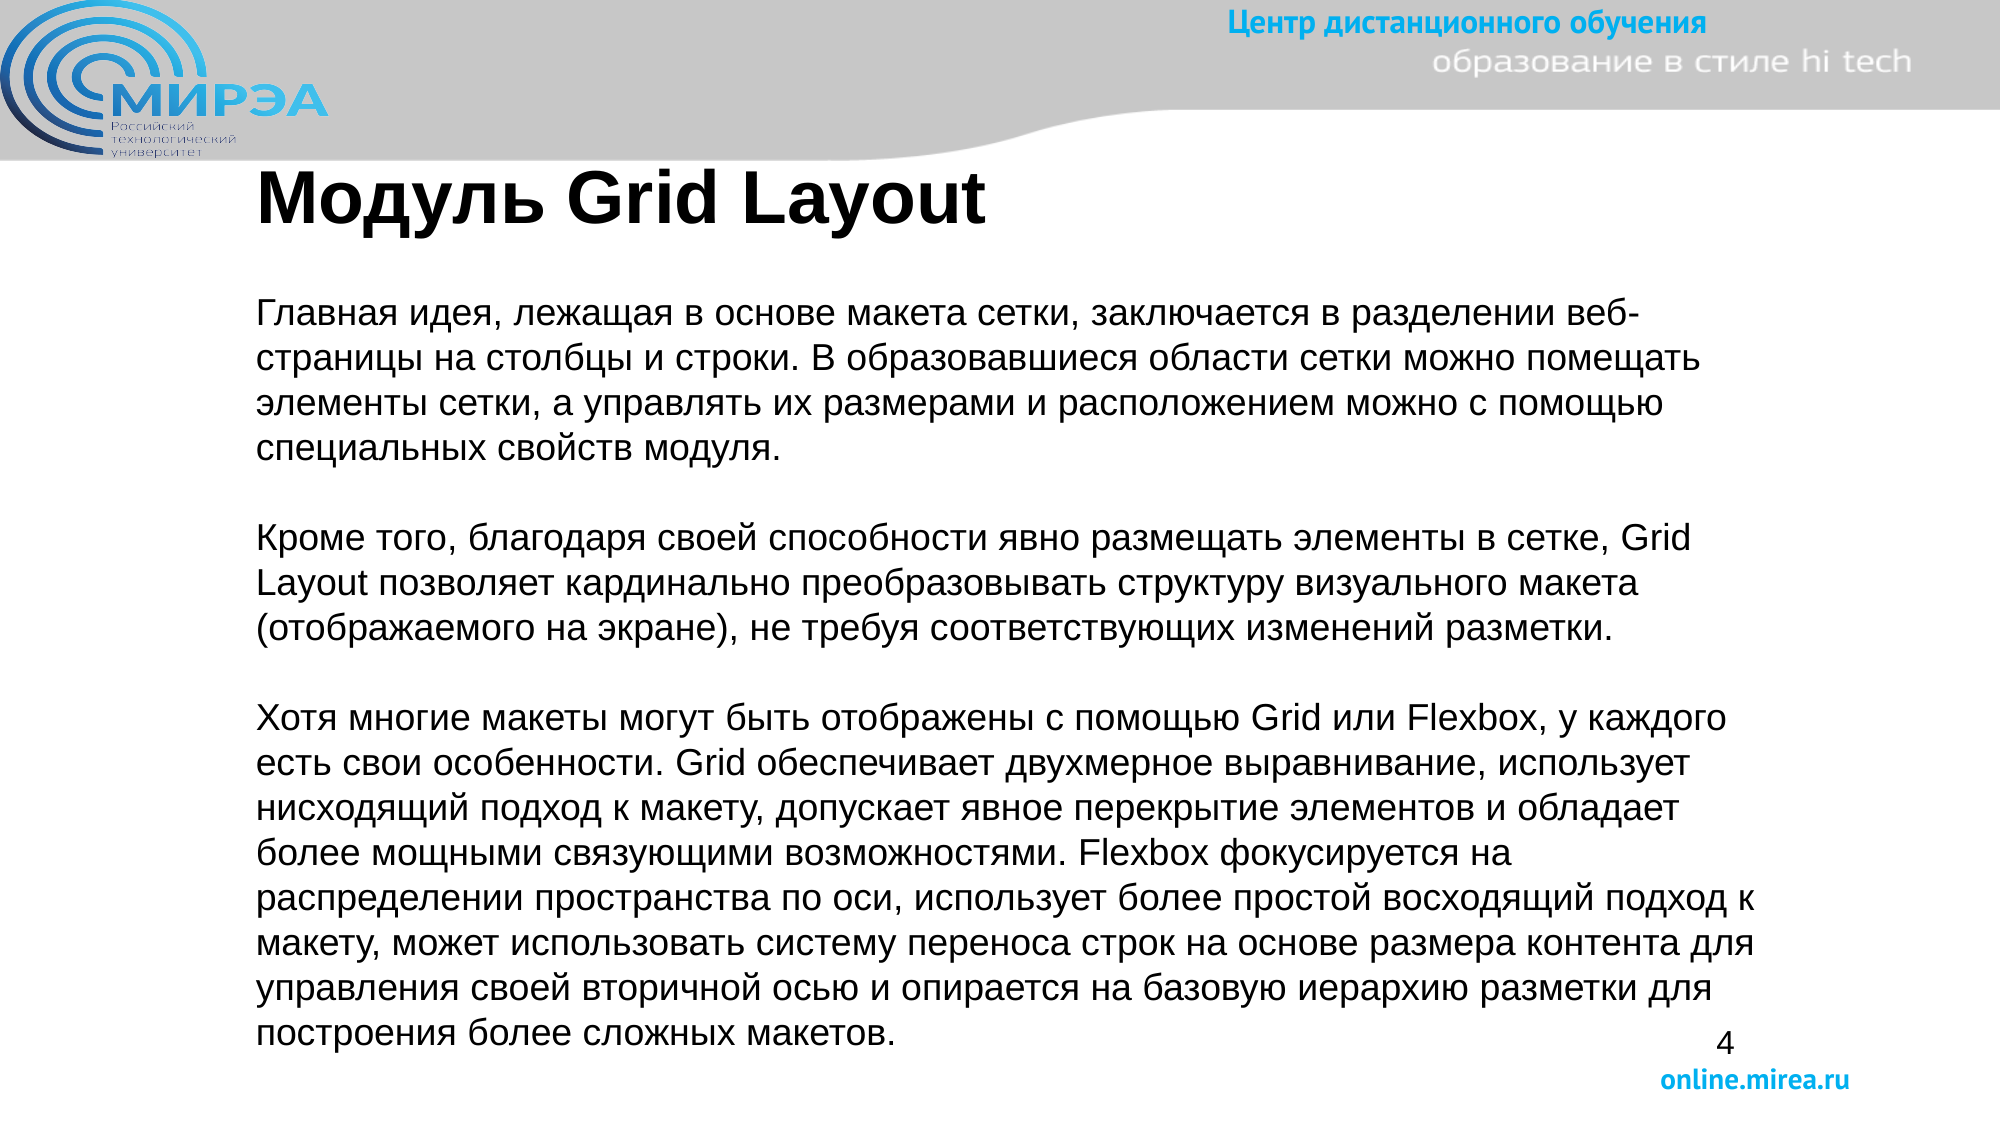

Модуль Grid Layout
Главная идея, лежащая в основе макета сетки, заключается в разделении веб-страницы на столбцы и строки. В образовавшиеся области сетки можно помещать элементы сетки, а управлять их размерами и расположением можно с помощью специальных свойств модуля.

Кроме того, благодаря своей способности явно размещать элементы в сетке, Grid Layout позволяет кардинально преобразовывать структуру визуального макета (отображаемого на экране), не требуя соответствующих изменений разметки.

Хотя многие макеты могут быть отображены с помощью Grid или Flexbox, у каждого есть свои особенности. Grid обеспечивает двухмерное выравнивание, использует нисходящий подход к макету, допускает явное перекрытие элементов и обладает более мощными связующими возможностями. Flexbox фокусируется на распределении пространства по оси, использует более простой восходящий подход к макету, может использовать систему переноса строк на основе размера контента для управления своей вторичной осью и опирается на базовую иерархию разметки для построения более сложных макетов.
4